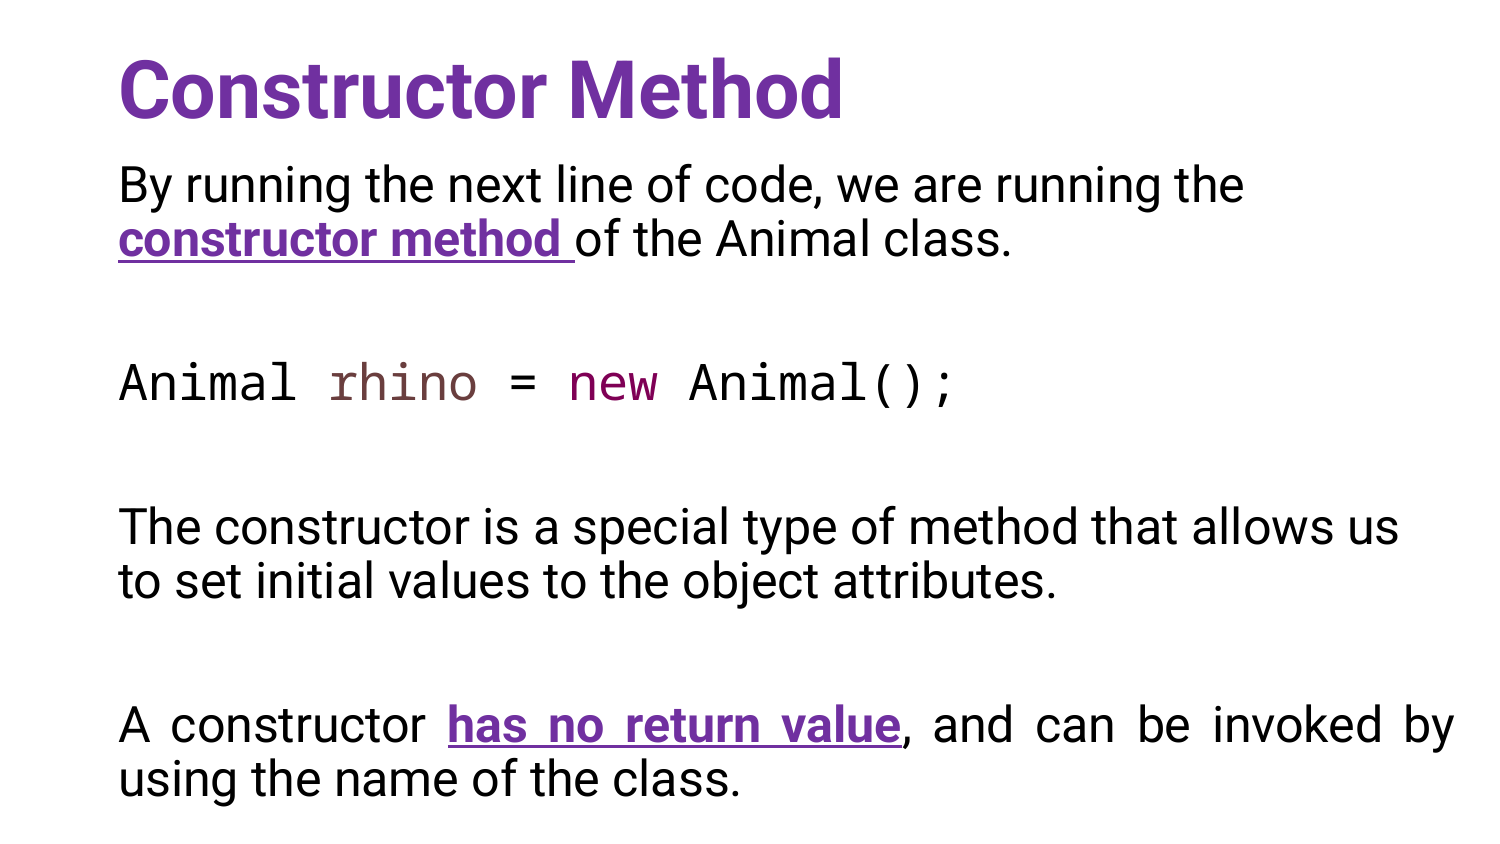

# Constructor Method
By running the next line of code, we are running the constructor method of the Animal class.

Animal rhino = new Animal();

The constructor is a special type of method that allows us to set initial values to the object attributes.

A constructor has no return value, and can be invoked by using the name of the class.